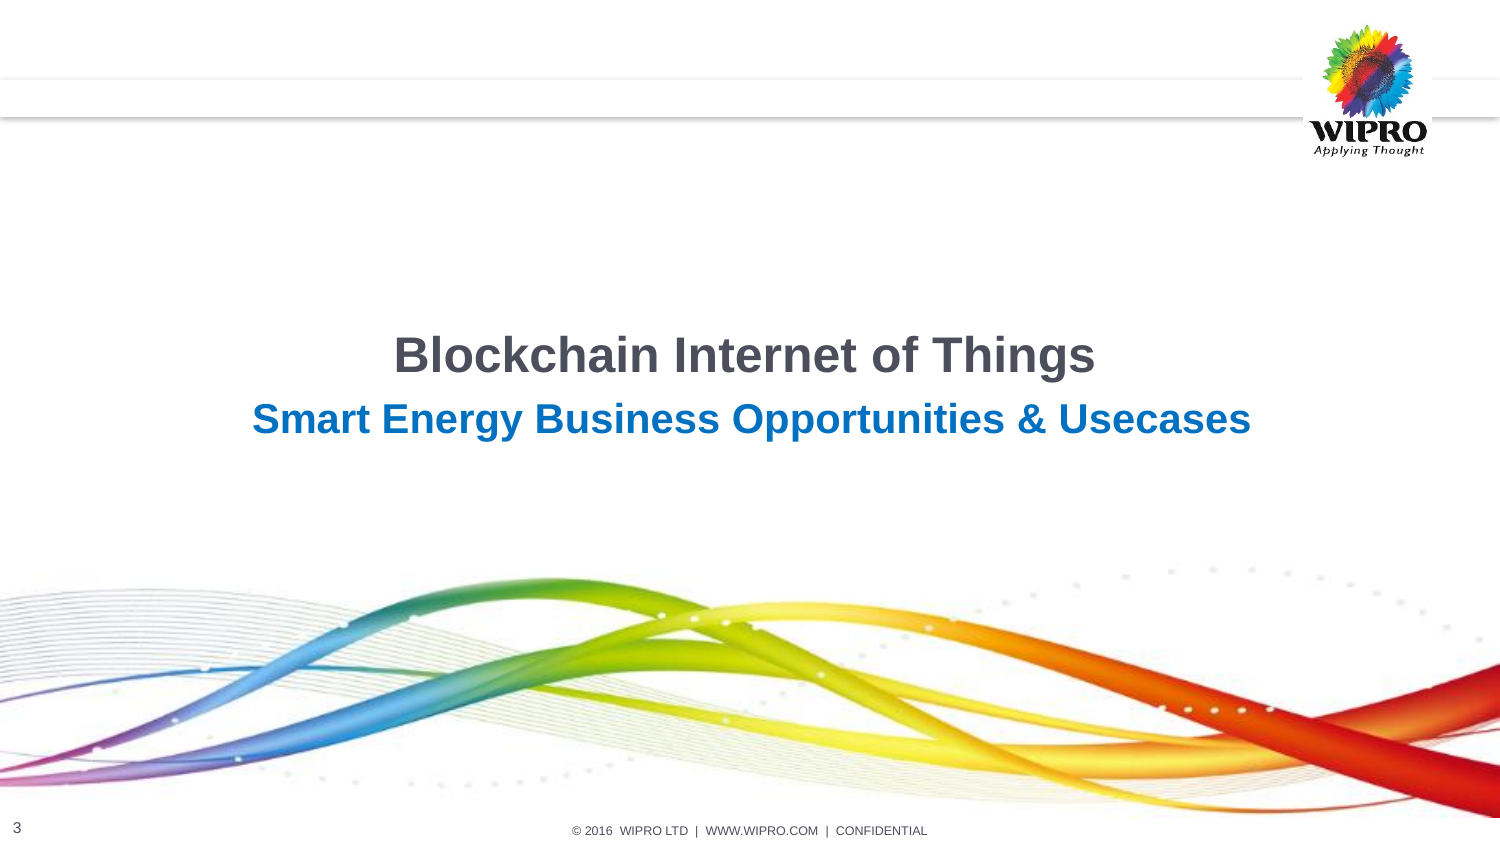

Blockchain Internet of Things
Smart Energy Business Opportunities & Usecases